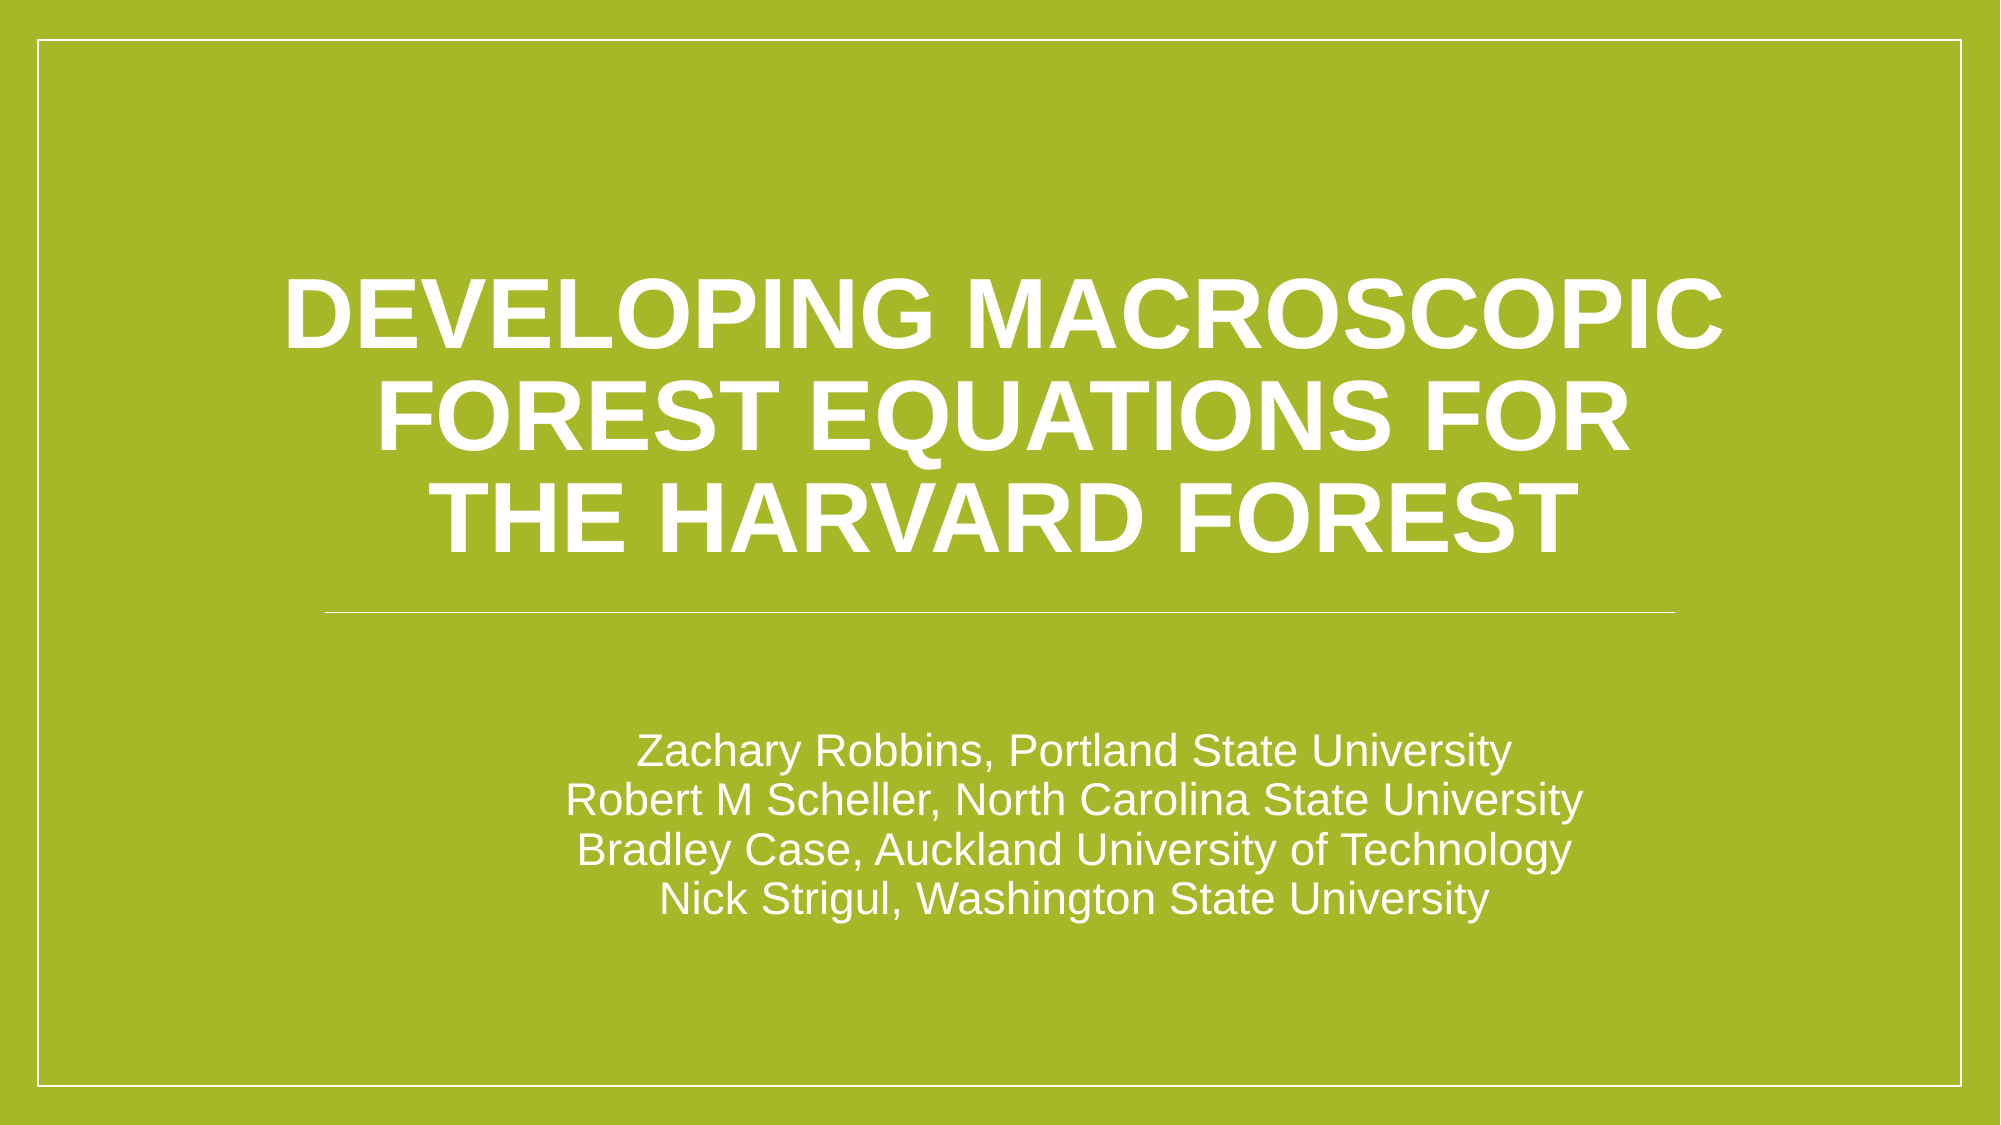

# Developing Macroscopic forest equations for The Harvard Forest
Zachary Robbins, Portland State University
Robert M Scheller, North Carolina State University
Bradley Case, Auckland University of Technology
Nick Strigul, Washington State University